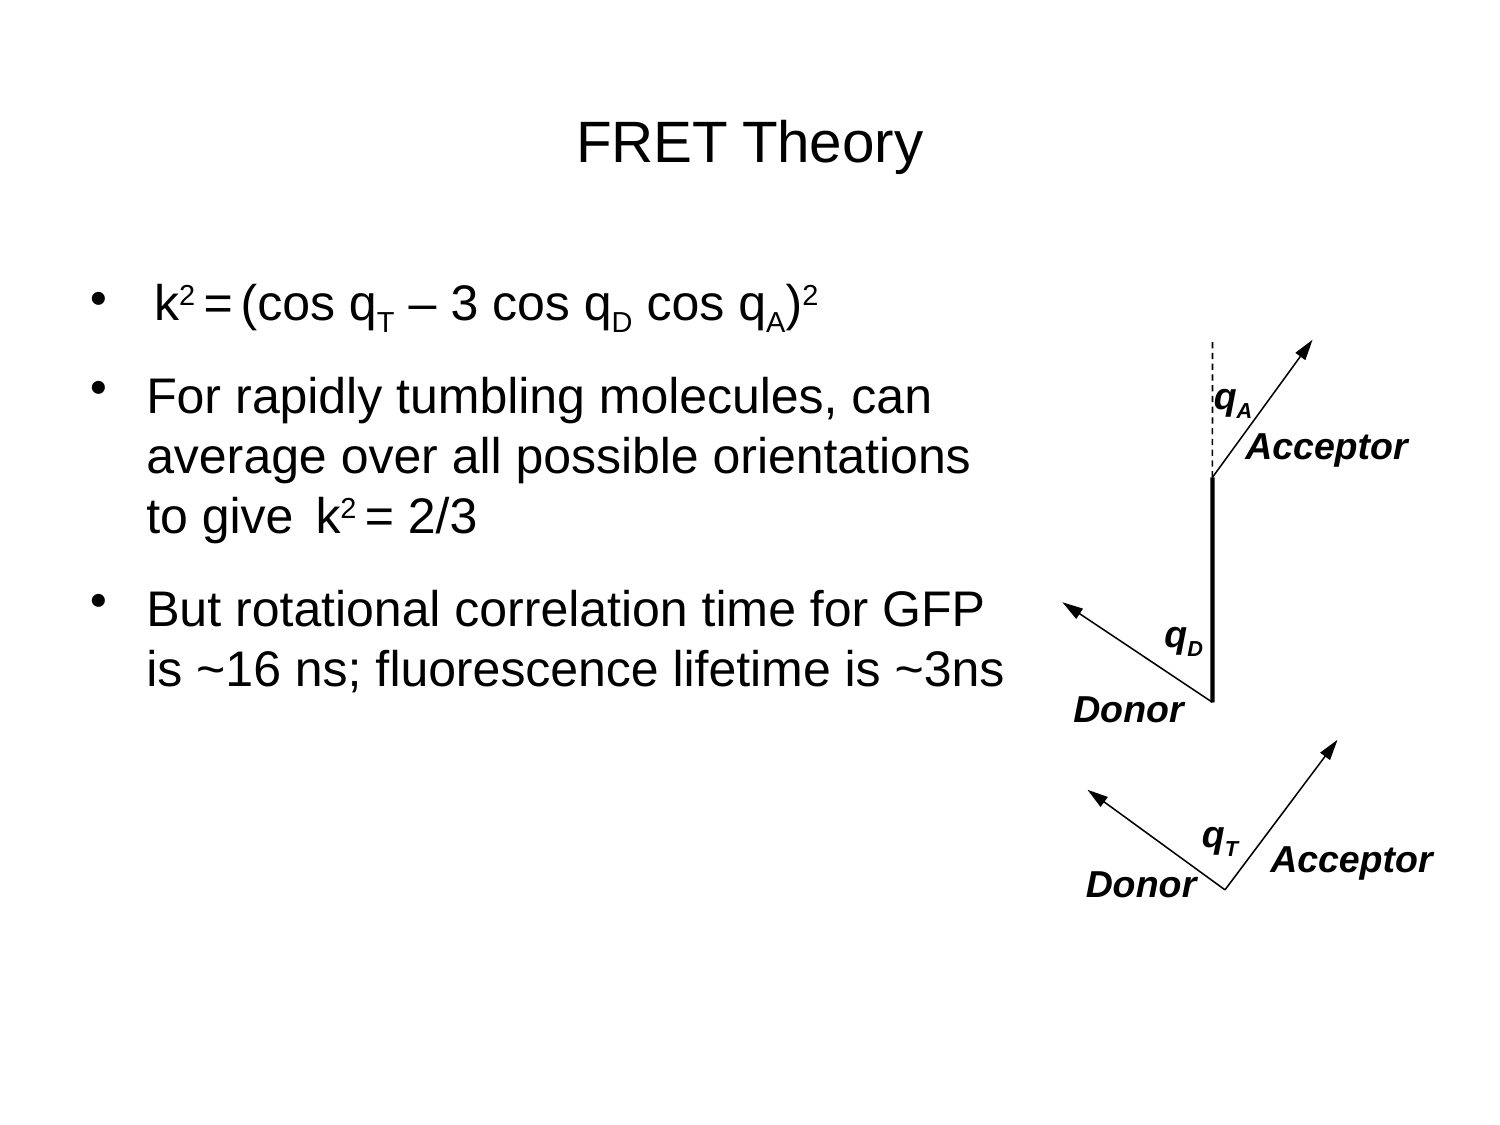

# FRET Theory
 k2 = (cos qT – 3 cos qD cos qA)2
For rapidly tumbling molecules, can average over all possible orientations to give  k2 = 2/3
But rotational correlation time for GFP is ~16 ns; fluorescence lifetime is ~3ns

qA
Acceptor

qD
Donor

qT
Acceptor
Donor